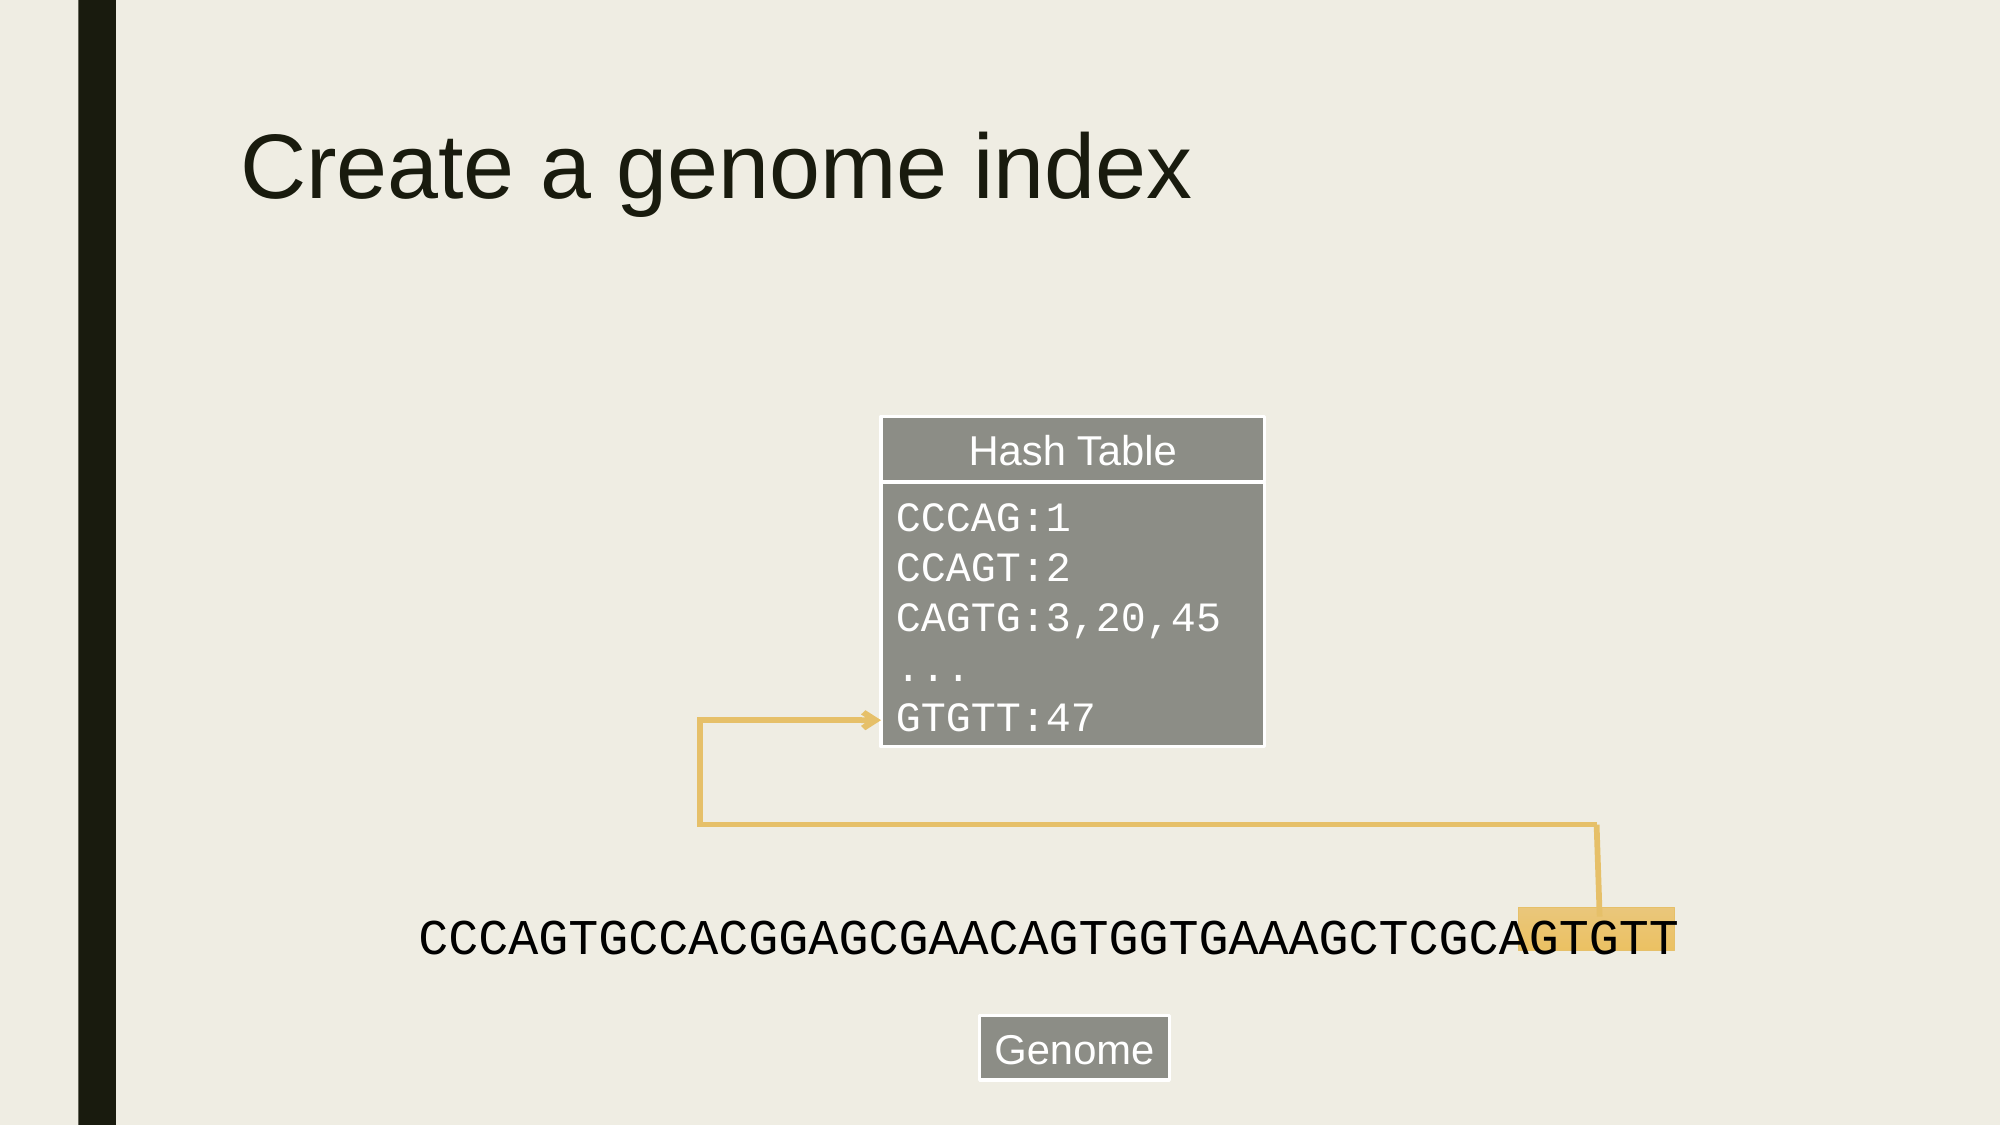

# Create a genome index
Hash Table
CCCAG:1
CCAGT:2
CAGTG:3,20,45
...
GTGTT:47
CCCAGTGCCACGGAGCGAACAGTGGTGAAAGCTCGCAGTGTT

Genome